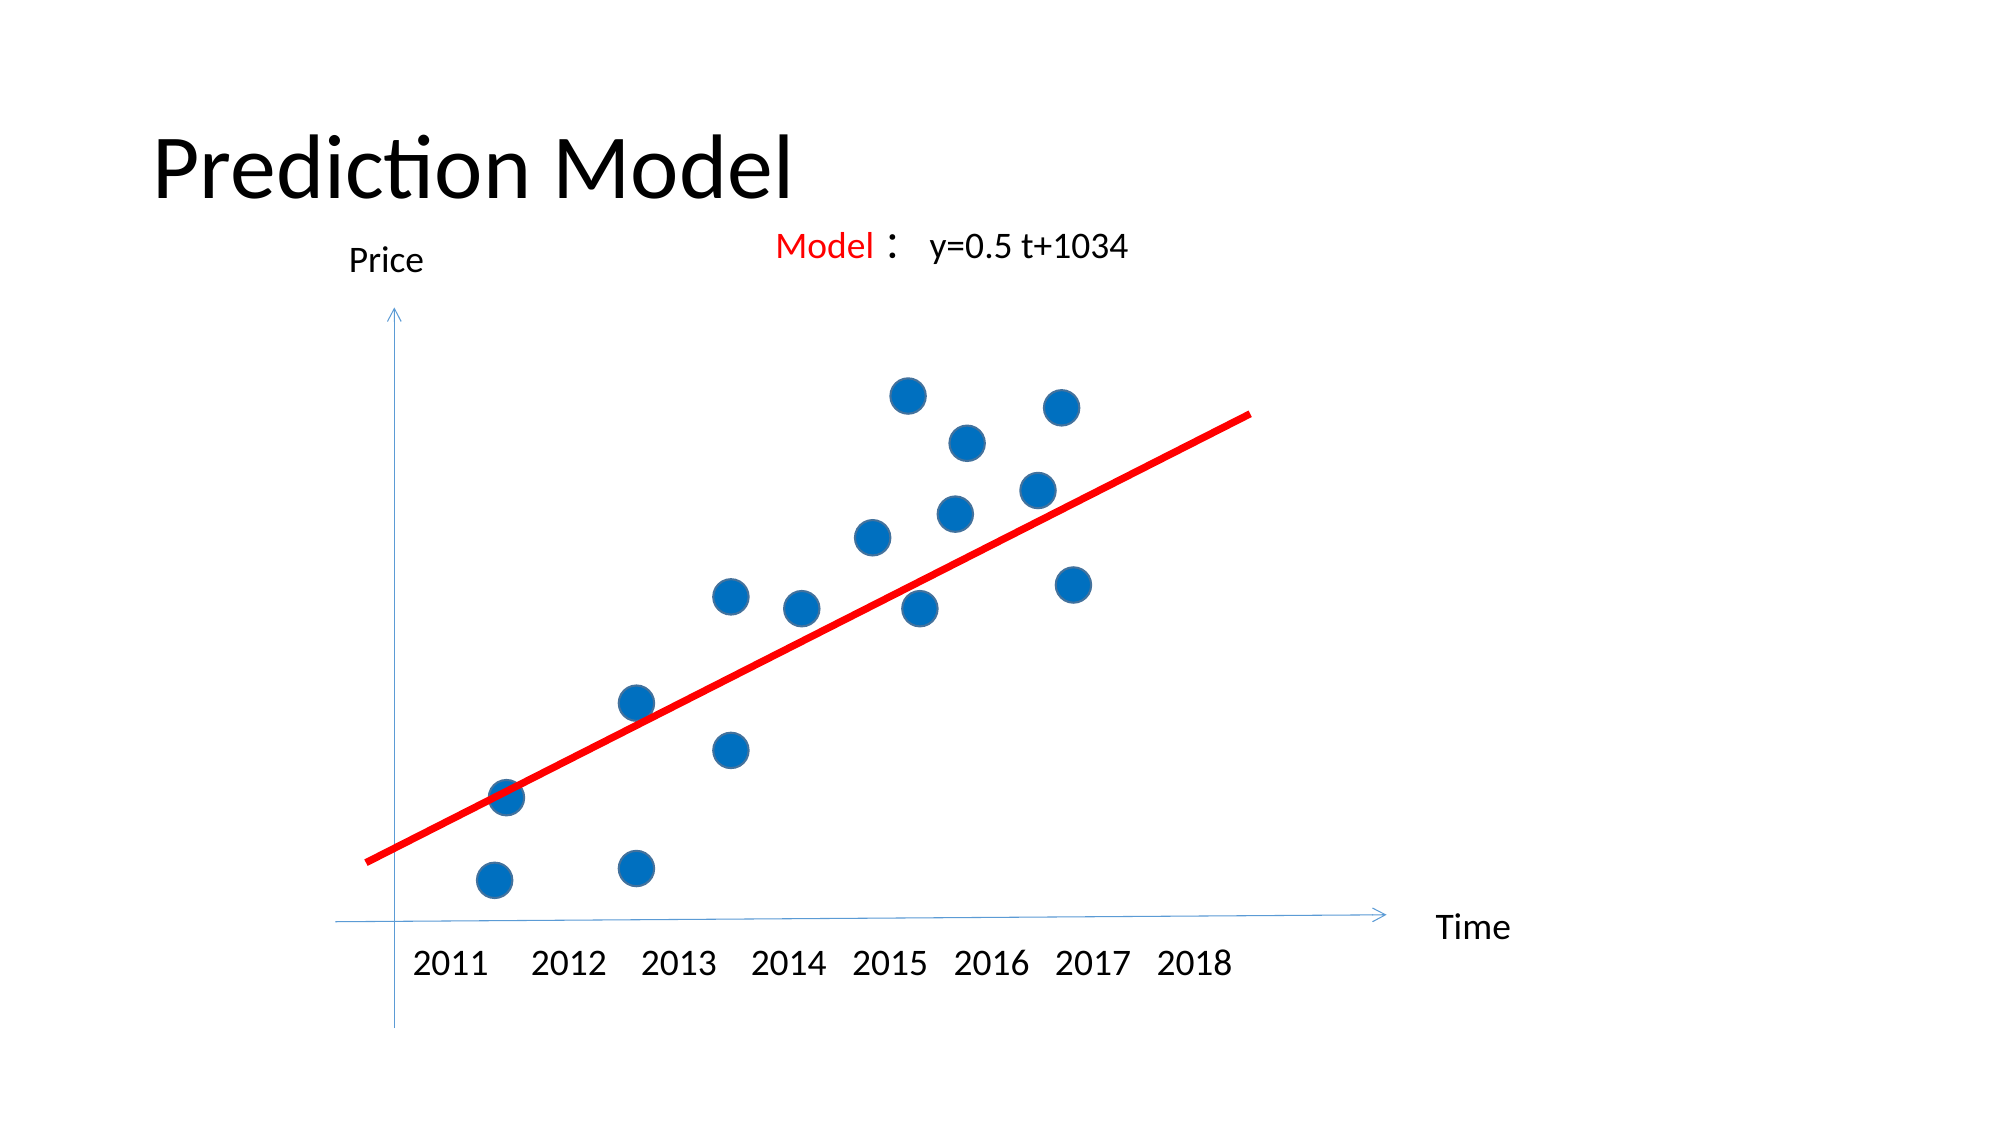

# Prediction Model
Model：y=0.5 t+1034
Price

Time
2011     2012    2013    2014   2015   2016   2017   2018